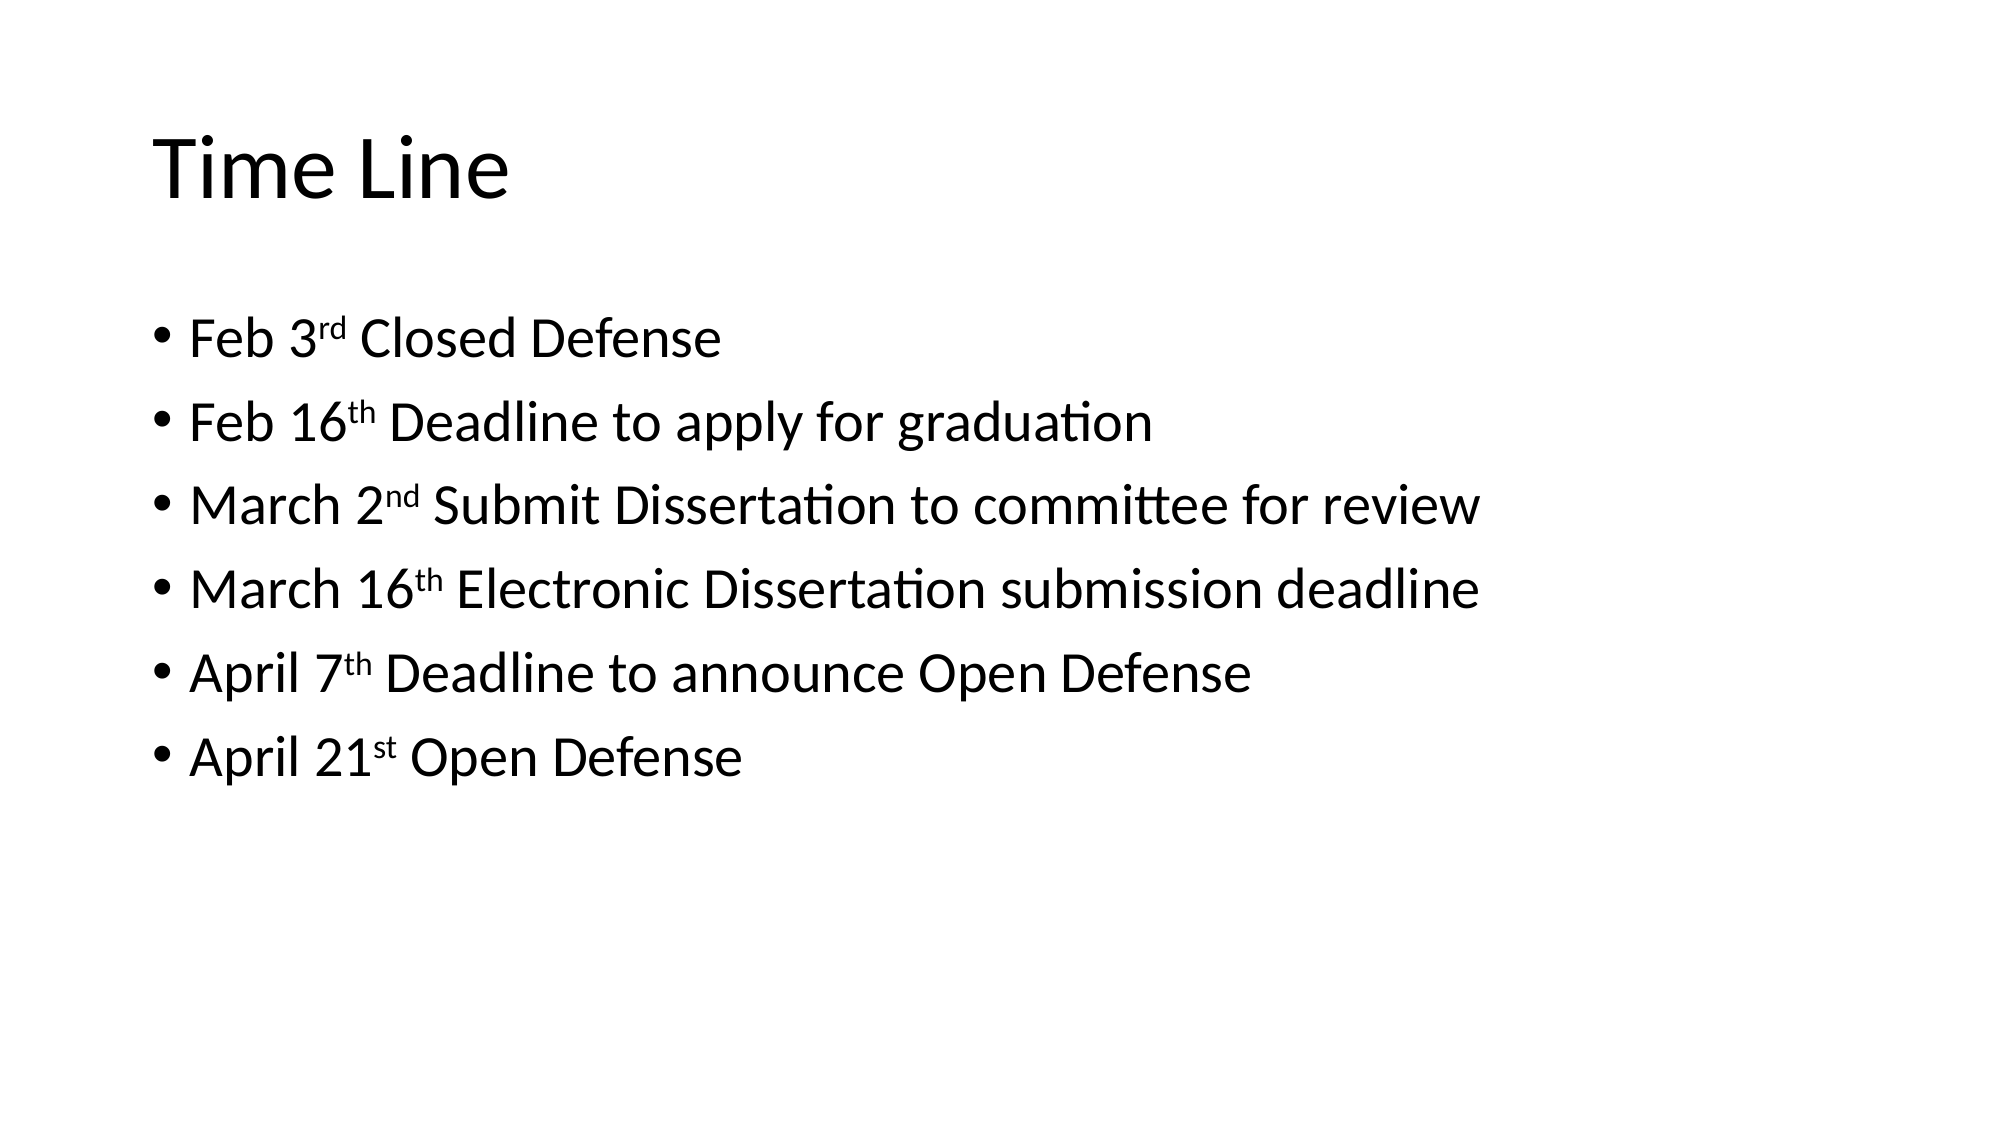

# Time Line
Feb 3rd Closed Defense
Feb 16th Deadline to apply for graduation
March 2nd Submit Dissertation to committee for review
March 16th Electronic Dissertation submission deadline
April 7th Deadline to announce Open Defense
April 21st Open Defense